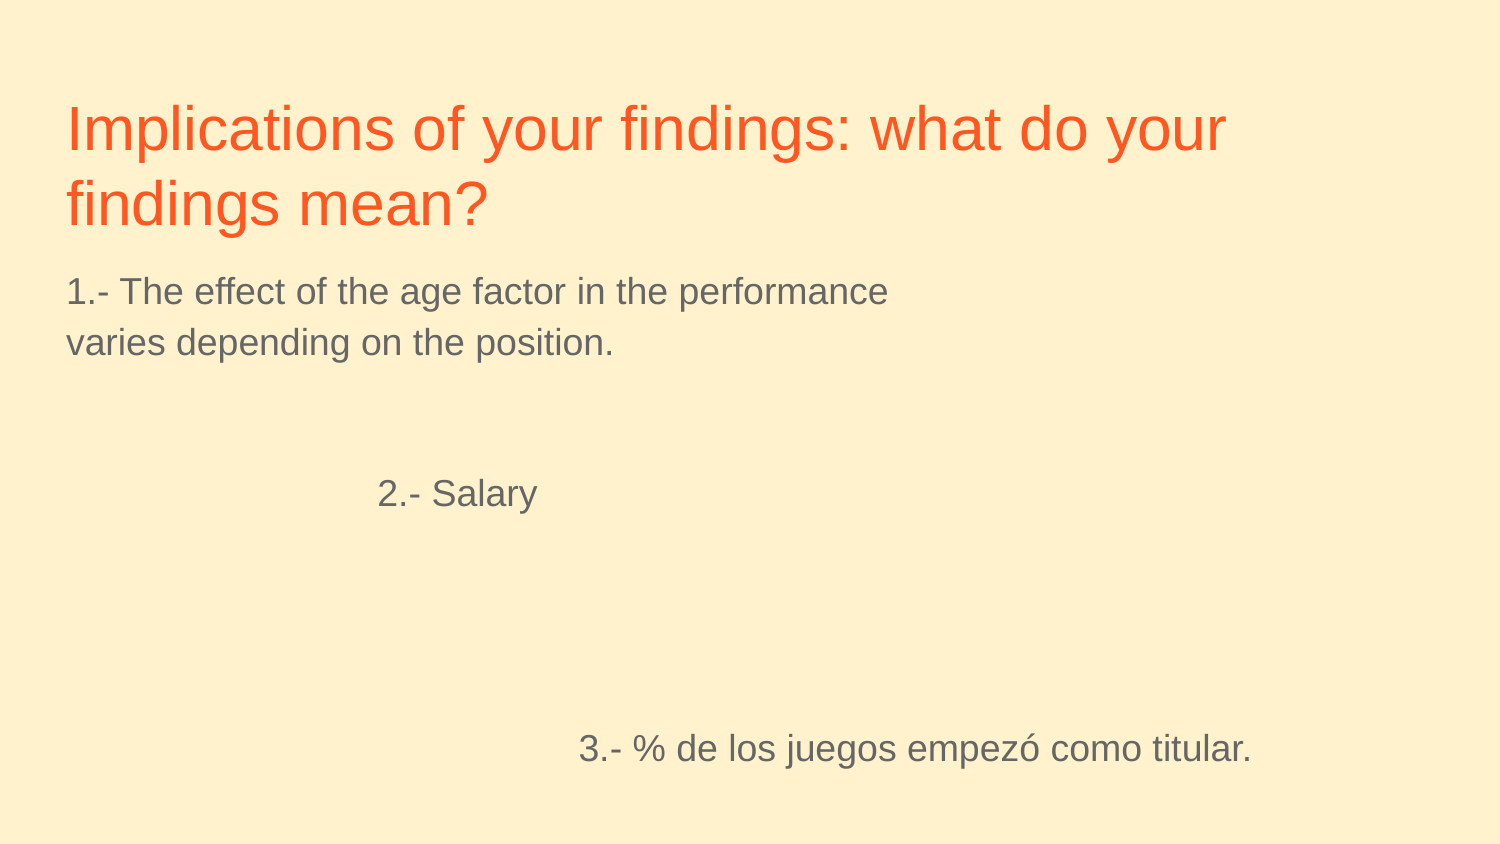

# Implications of your findings: what do your findings mean?
1.- The effect of the age factor in the performance varies depending on the position.
2.- Salary
3.- % de los juegos empezó como titular.